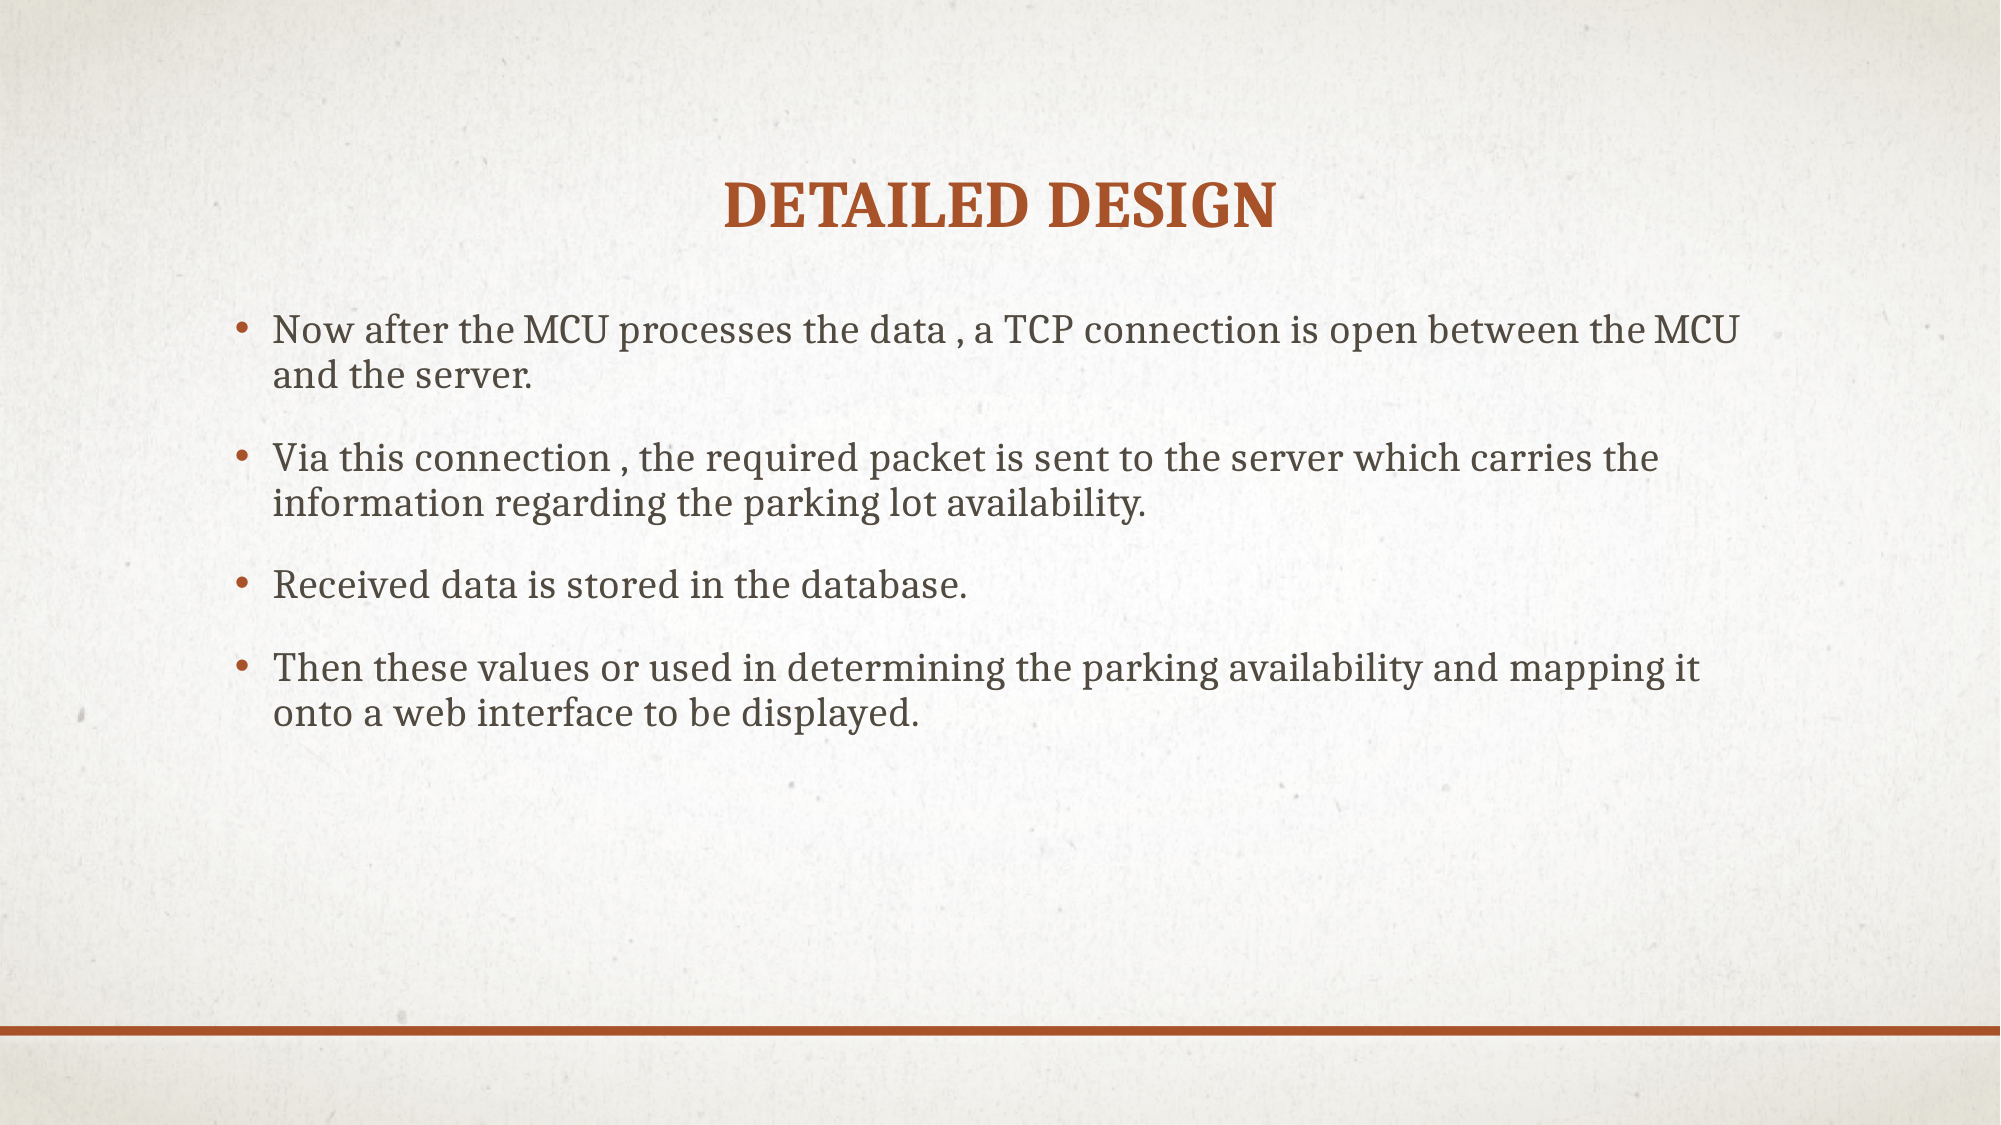

# Detailed design
Now after the MCU processes the data , a TCP connection is open between the MCU and the server.
Via this connection , the required packet is sent to the server which carries the information regarding the parking lot availability.
Received data is stored in the database.
Then these values or used in determining the parking availability and mapping it onto a web interface to be displayed.